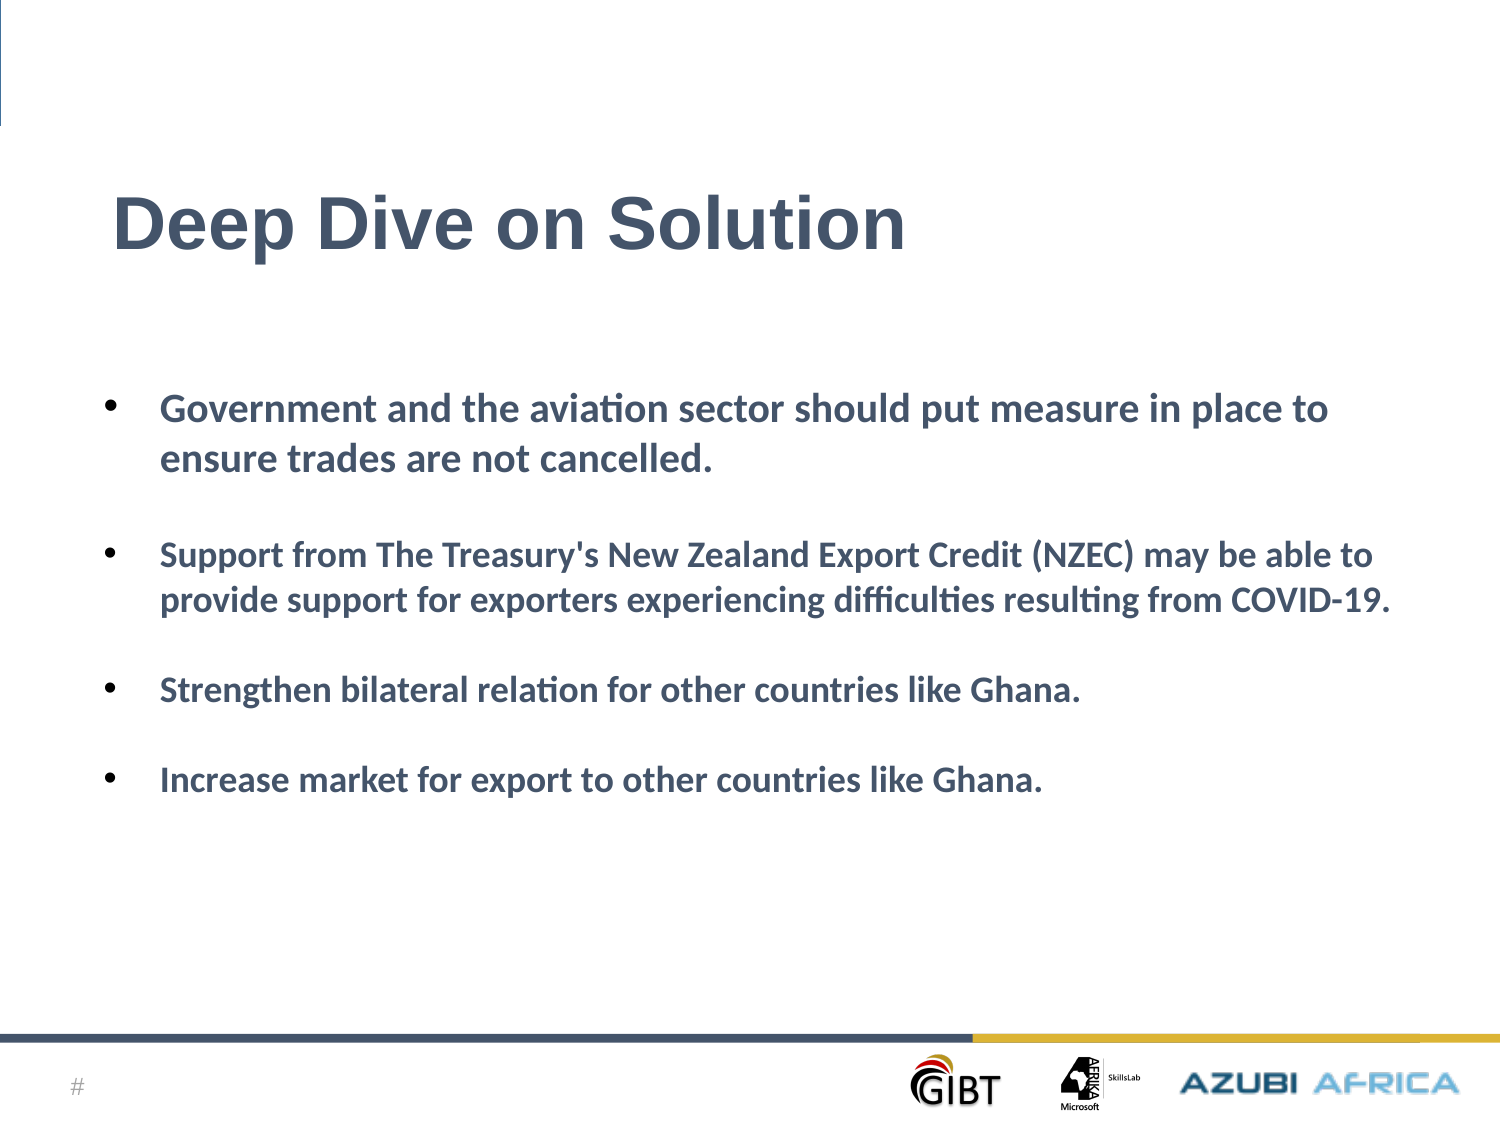

DS TORQUE

Deep Dive on Solution
Government and the aviation sector should put measure in place to ensure trades are not cancelled.

Support from The Treasury's New Zealand Export Credit (NZEC) may be able to provide support for exporters experiencing difficulties resulting from COVID-19.

Strengthen bilateral relation for other countries like Ghana.

Increase market for export to other countries like Ghana.

SDHDJID
#